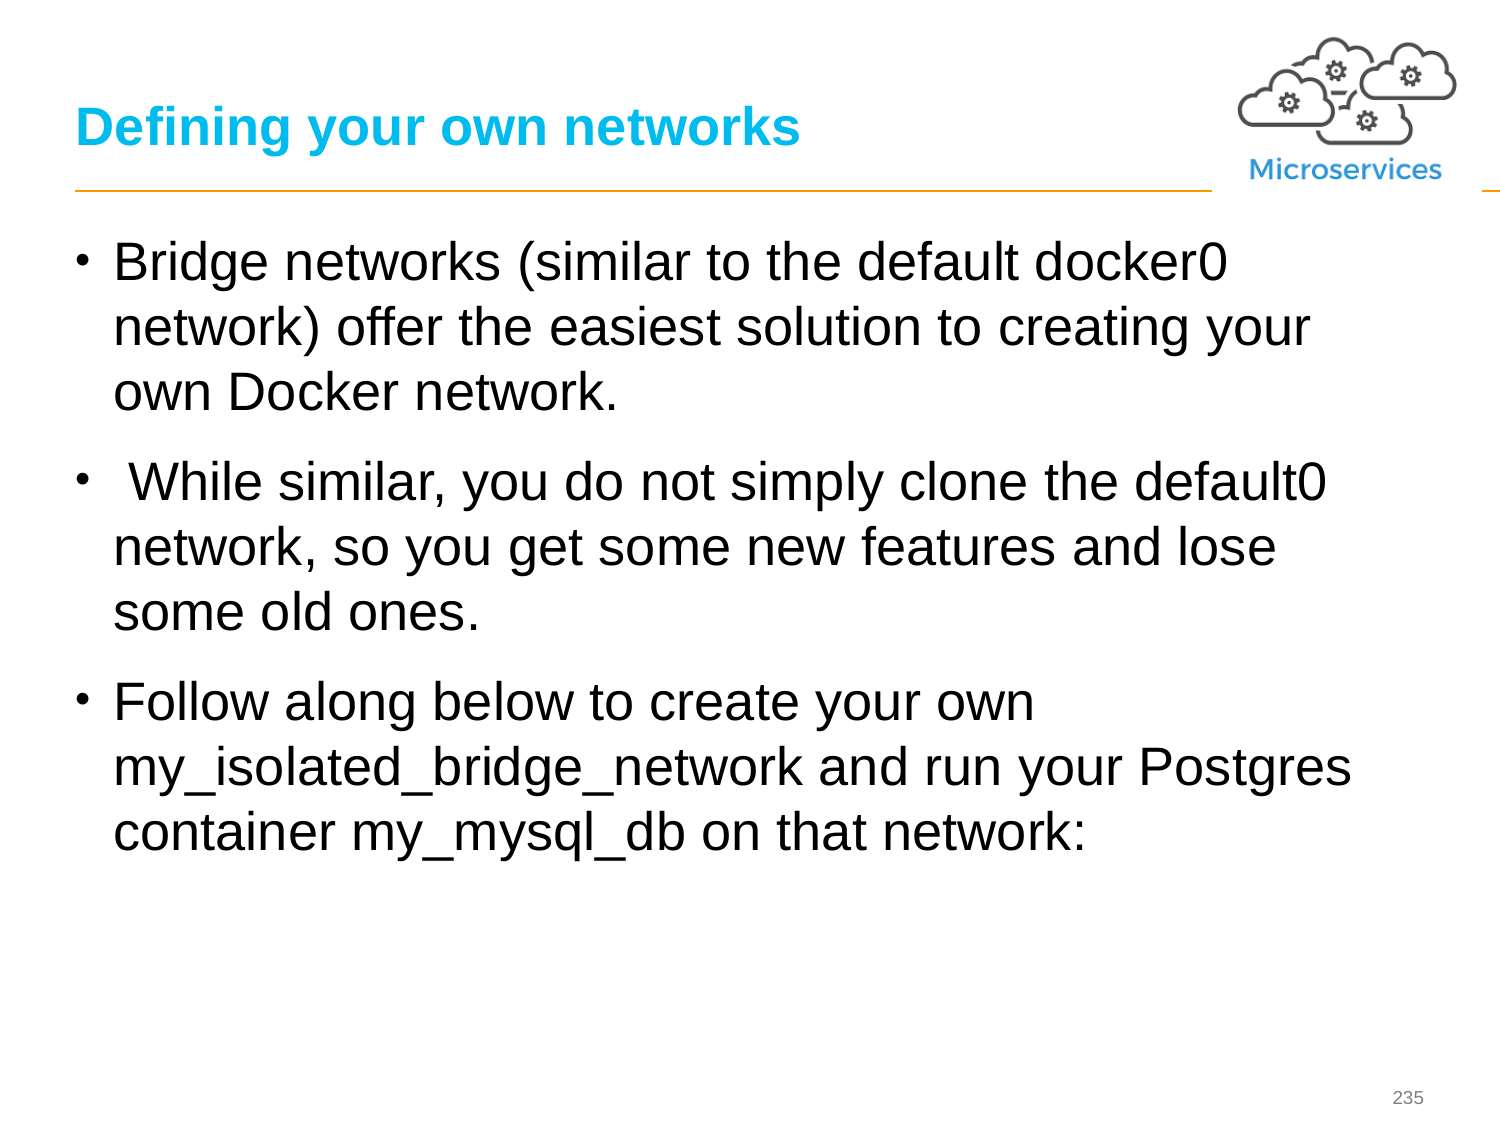

# Defining your own networks
Bridge networks (similar to the default docker0 network) offer the easiest solution to creating your own Docker network.
 While similar, you do not simply clone the default0 network, so you get some new features and lose some old ones.
Follow along below to create your own my_isolated_bridge_network and run your Postgres container my_mysql_db on that network: